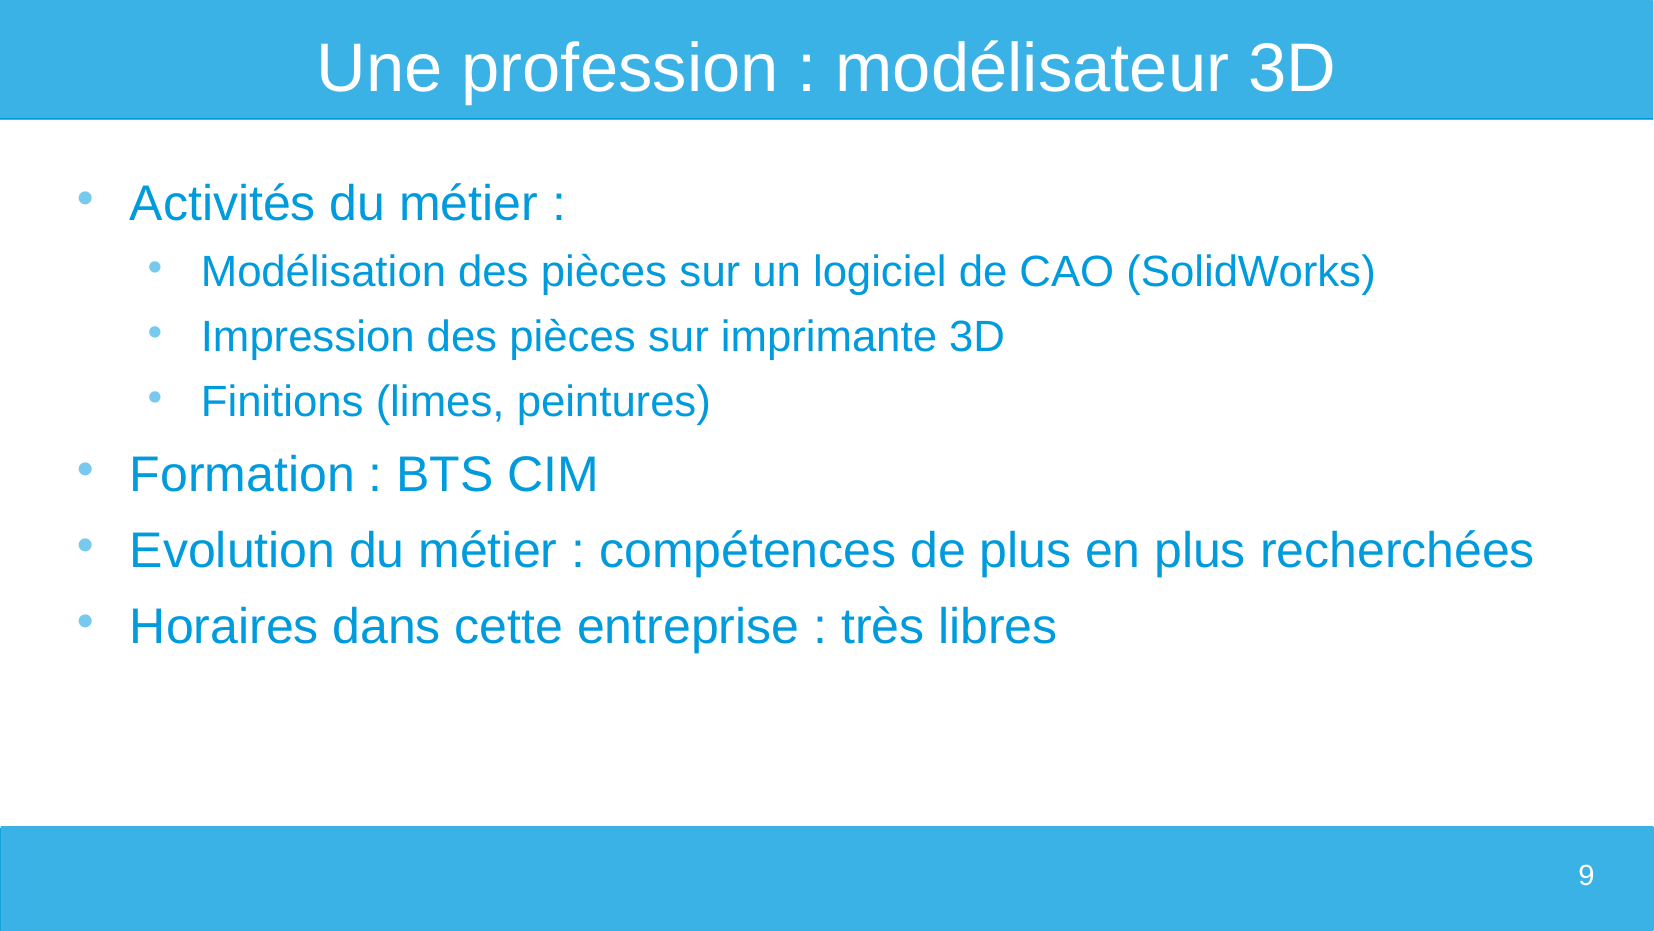

# Une profession : modélisateur 3D
Activités du métier :
Modélisation des pièces sur un logiciel de CAO (SolidWorks)
Impression des pièces sur imprimante 3D
Finitions (limes, peintures)
Formation : BTS CIM
Evolution du métier : compétences de plus en plus recherchées
Horaires dans cette entreprise : très libres
9